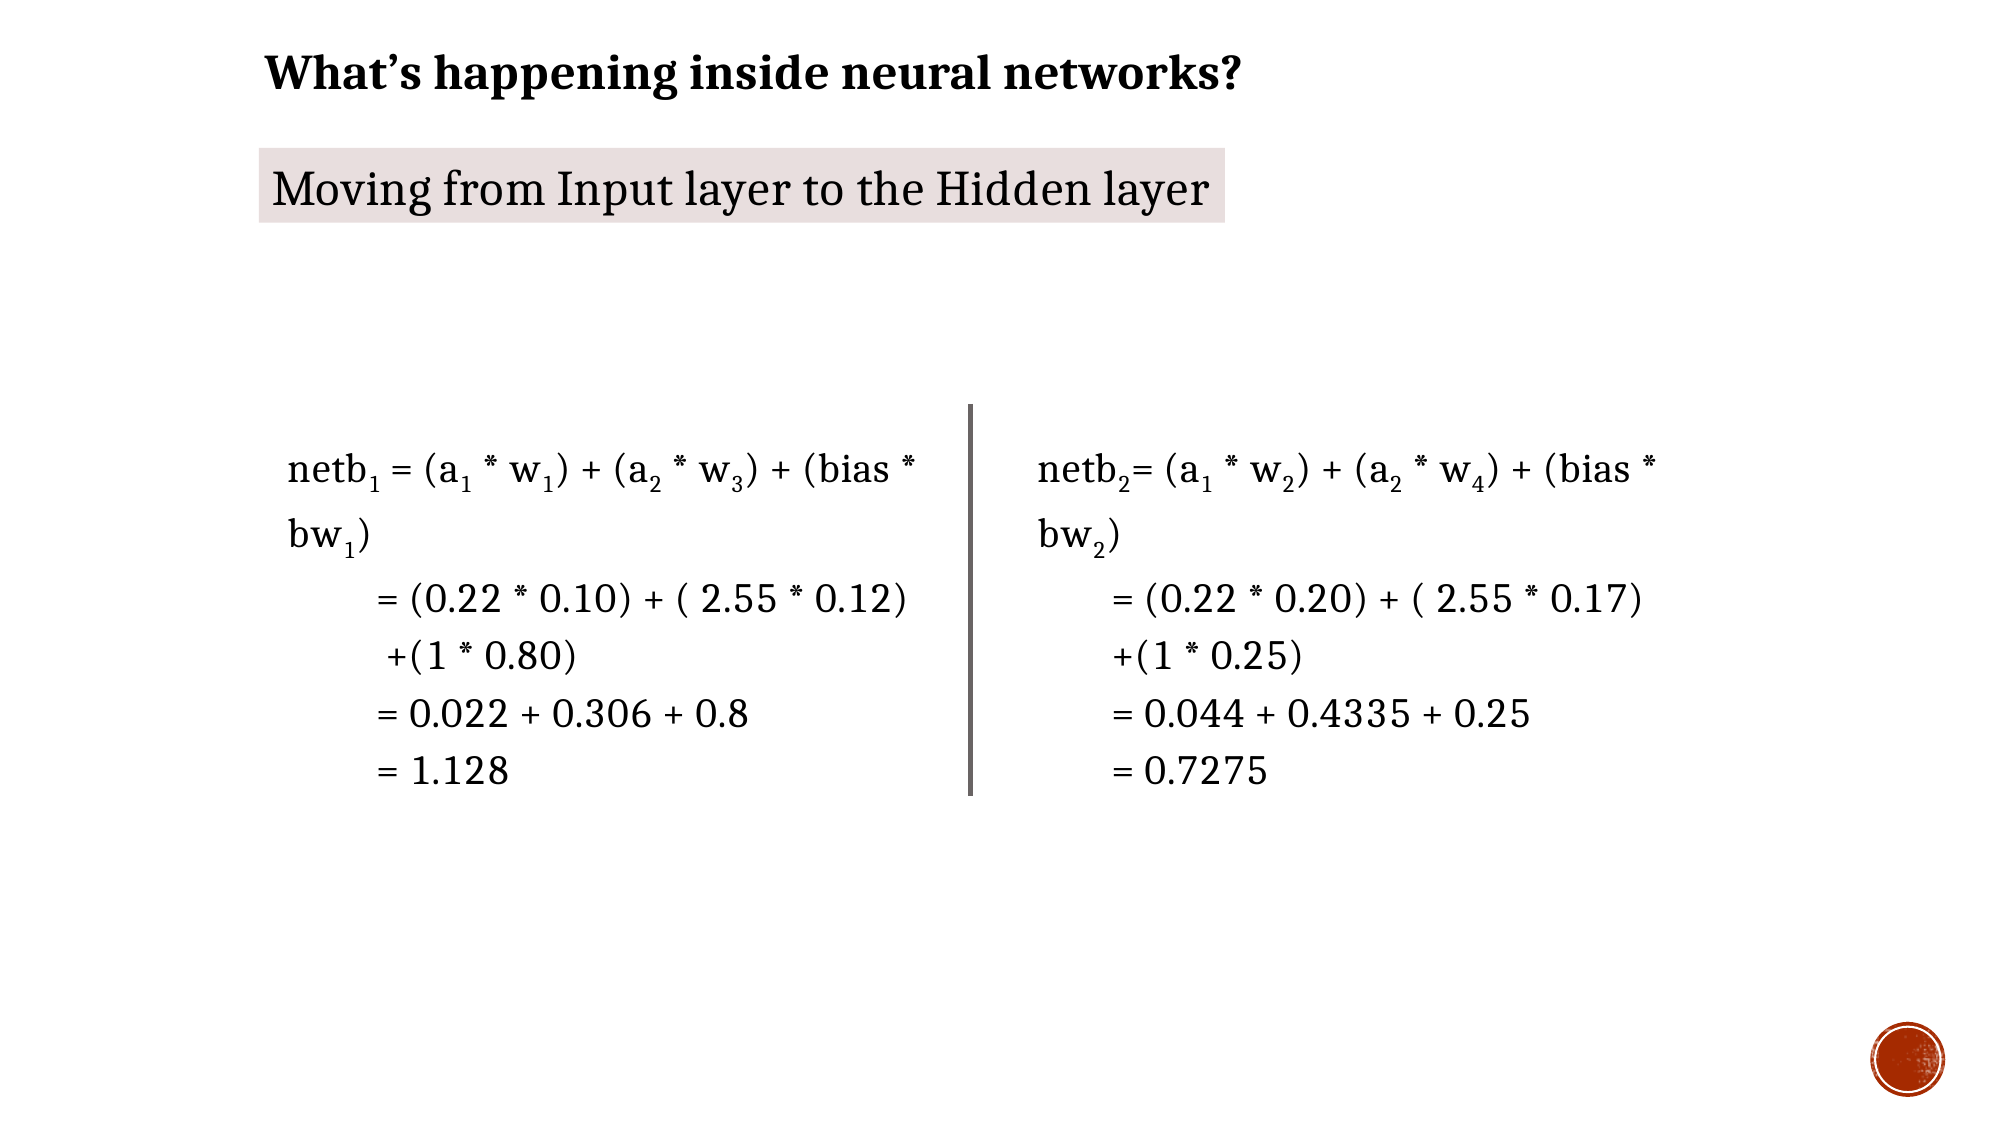

What’s happening inside neural networks?
Moving from Input layer to the Hidden layer
netb1 = (a1 * w1) + (a2 * w3) + (bias * bw1)
= (0.22 * 0.10) + ( 2.55 * 0.12)
 +(1 * 0.80)
= 0.022 + 0.306 + 0.8
= 1.128
netb2= (a1 * w2) + (a2 * w4) + (bias * bw2)
= (0.22 * 0.20) + ( 2.55 * 0.17)
+(1 * 0.25)
= 0.044 + 0.4335 + 0.25
= 0.7275